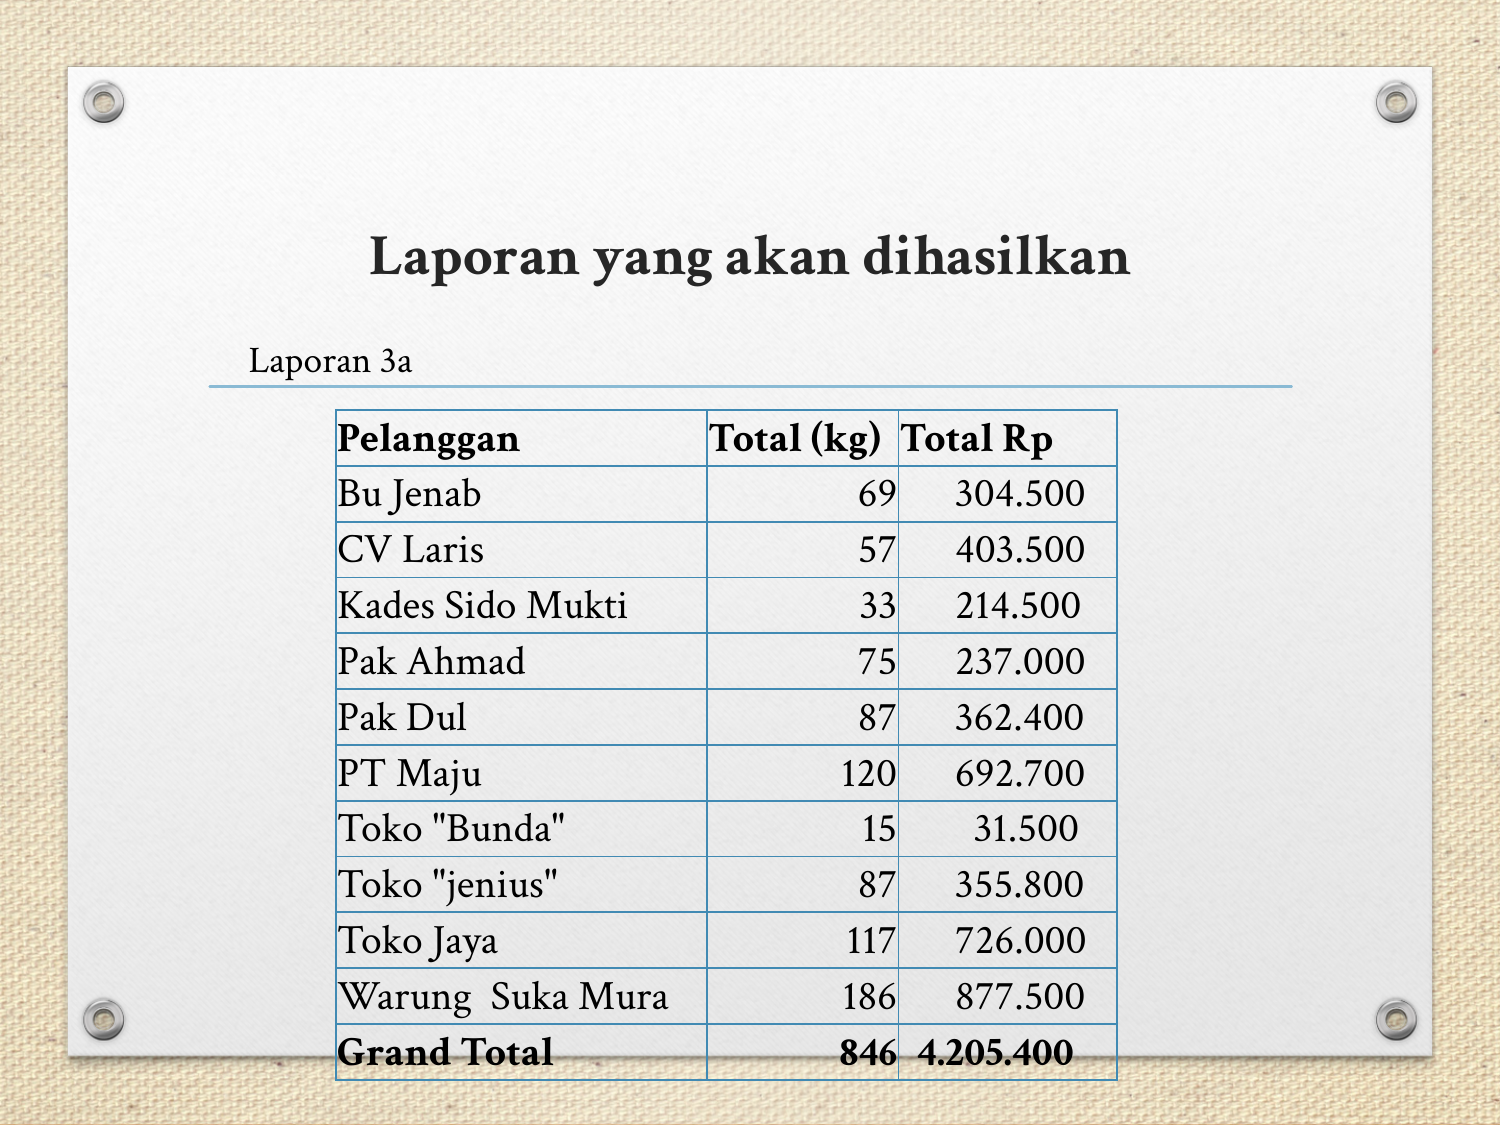

# Laporan yang akan dihasilkan
Laporan 3a
| Pelanggan | Total (kg) | Total Rp |
| --- | --- | --- |
| Bu Jenab | 69 | 304.500 |
| CV Laris | 57 | 403.500 |
| Kades Sido Mukti | 33 | 214.500 |
| Pak Ahmad | 75 | 237.000 |
| Pak Dul | 87 | 362.400 |
| PT Maju | 120 | 692.700 |
| Toko "Bunda" | 15 | 31.500 |
| Toko "jenius" | 87 | 355.800 |
| Toko Jaya | 117 | 726.000 |
| Warung Suka Mura | 186 | 877.500 |
| Grand Total | 846 | 4.205.400 |